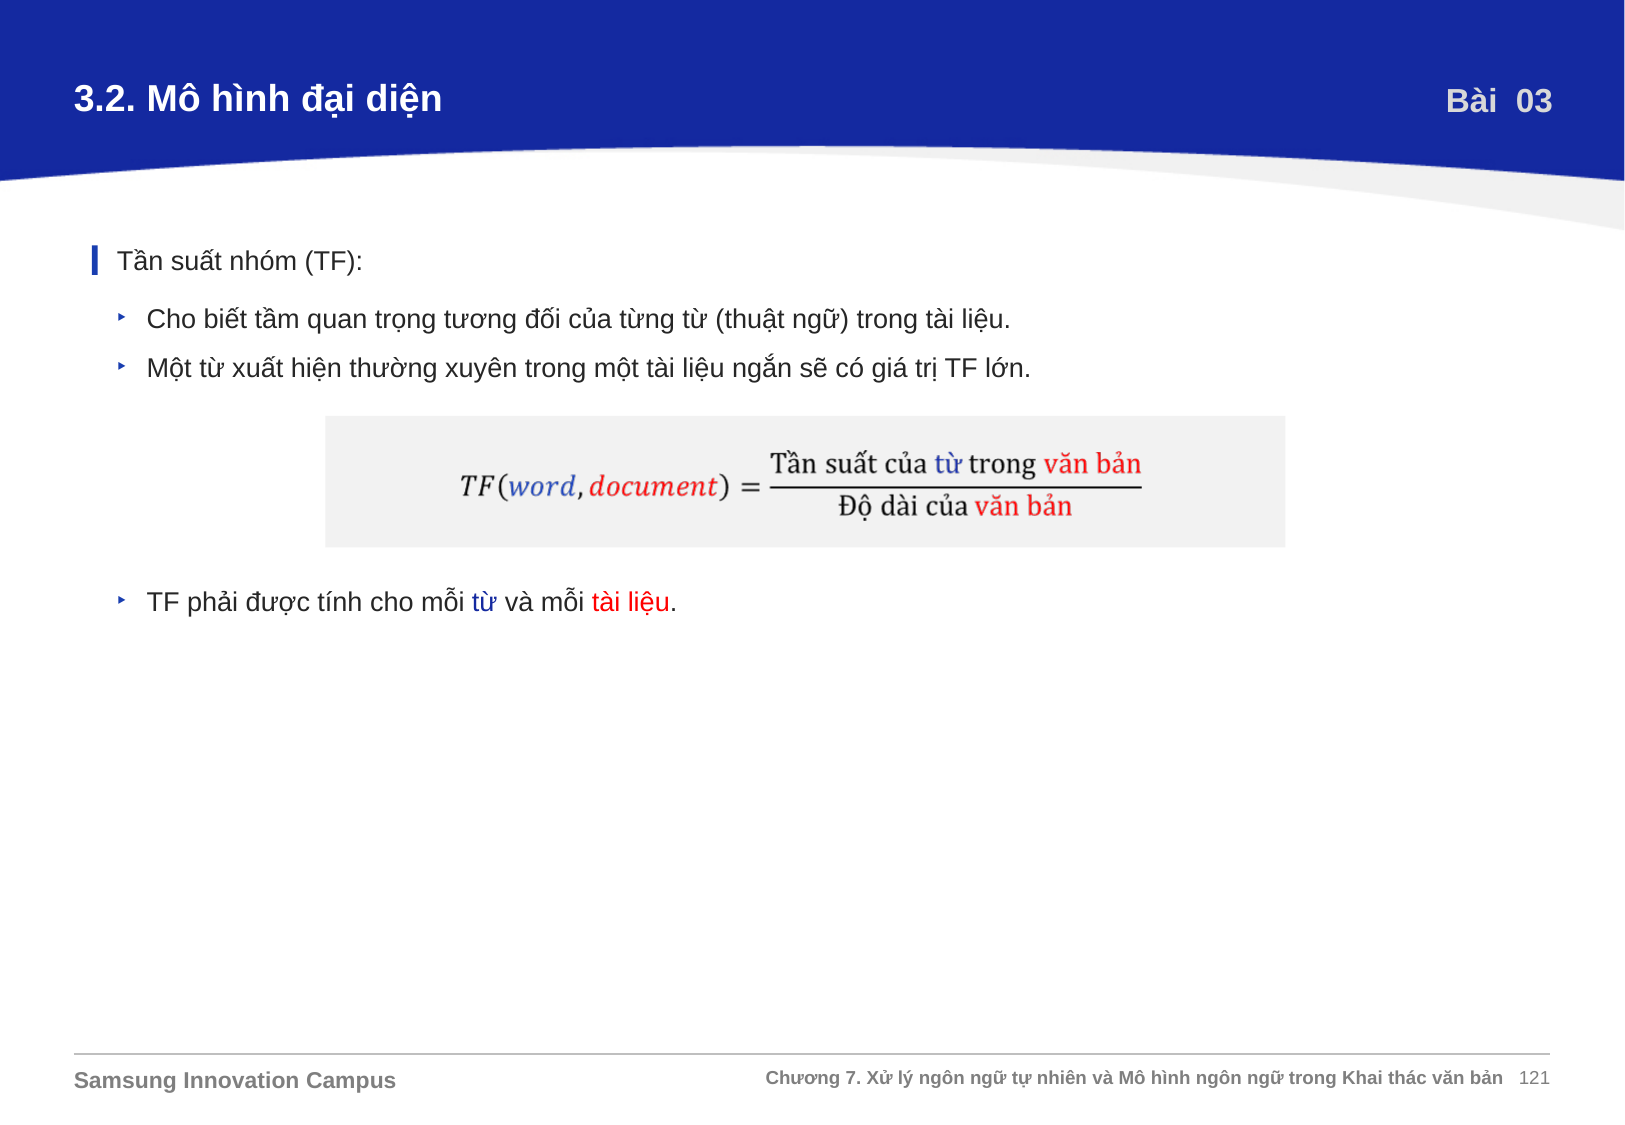

3.2. Mô hình đại diện
Bài  03
Tần suất nhóm (TF):

Cho biết tầm quan trọng tương đối của từng từ (thuật ngữ) trong tài liệu.
Một từ xuất hiện thường xuyên trong một tài liệu ngắn sẽ có giá trị TF lớn.

TF phải được tính cho mỗi từ và mỗi tài liệu.